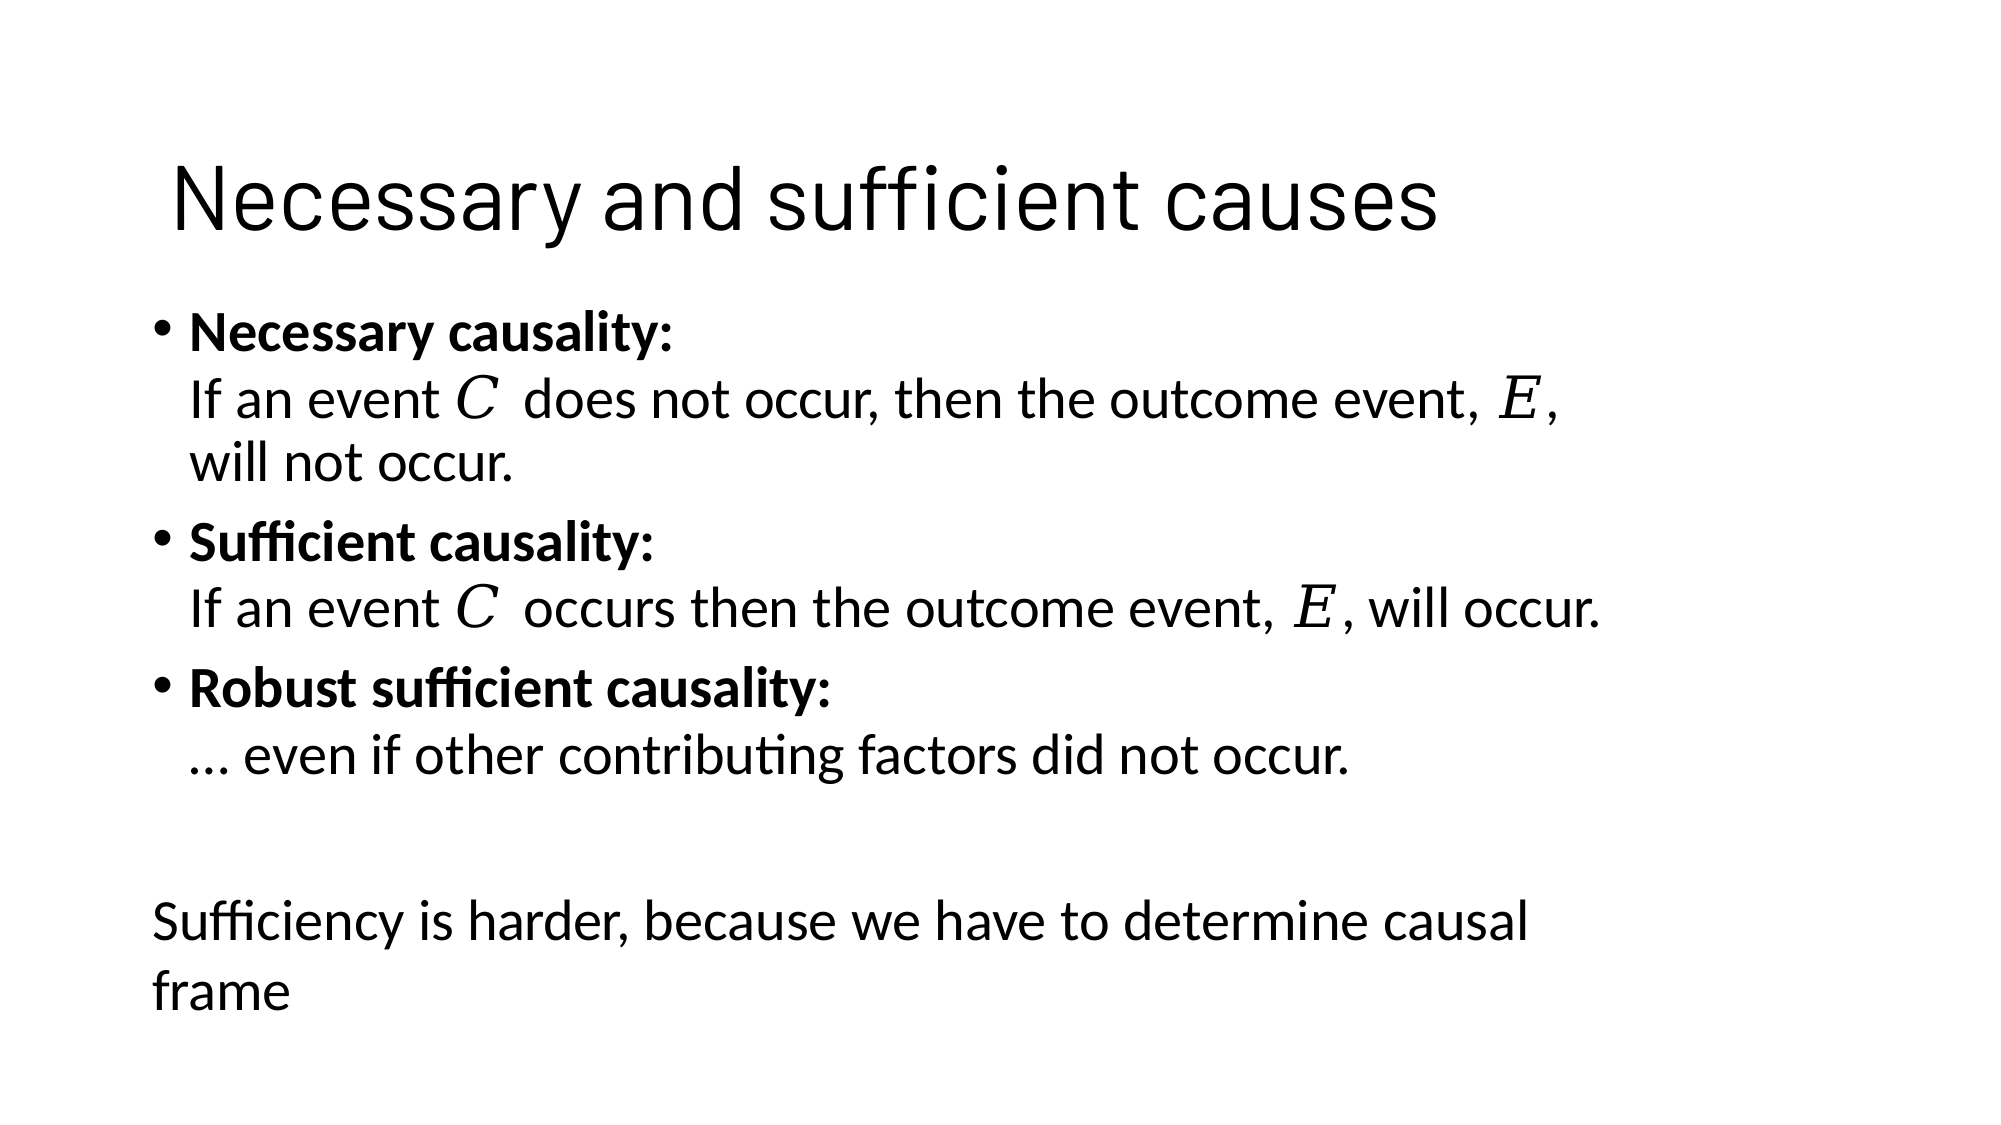

# Necessary and sufficient causes
Necessary causality:
If an event 𝐶 does not occur, then the outcome event, 𝐸, will not occur.
Sufficient causality:
If an event 𝐶 occurs then the outcome event, 𝐸, will occur.
Robust sufficient causality:
… even if other contributing factors did not occur.

Sufficiency is harder, because we have to determine causal frame